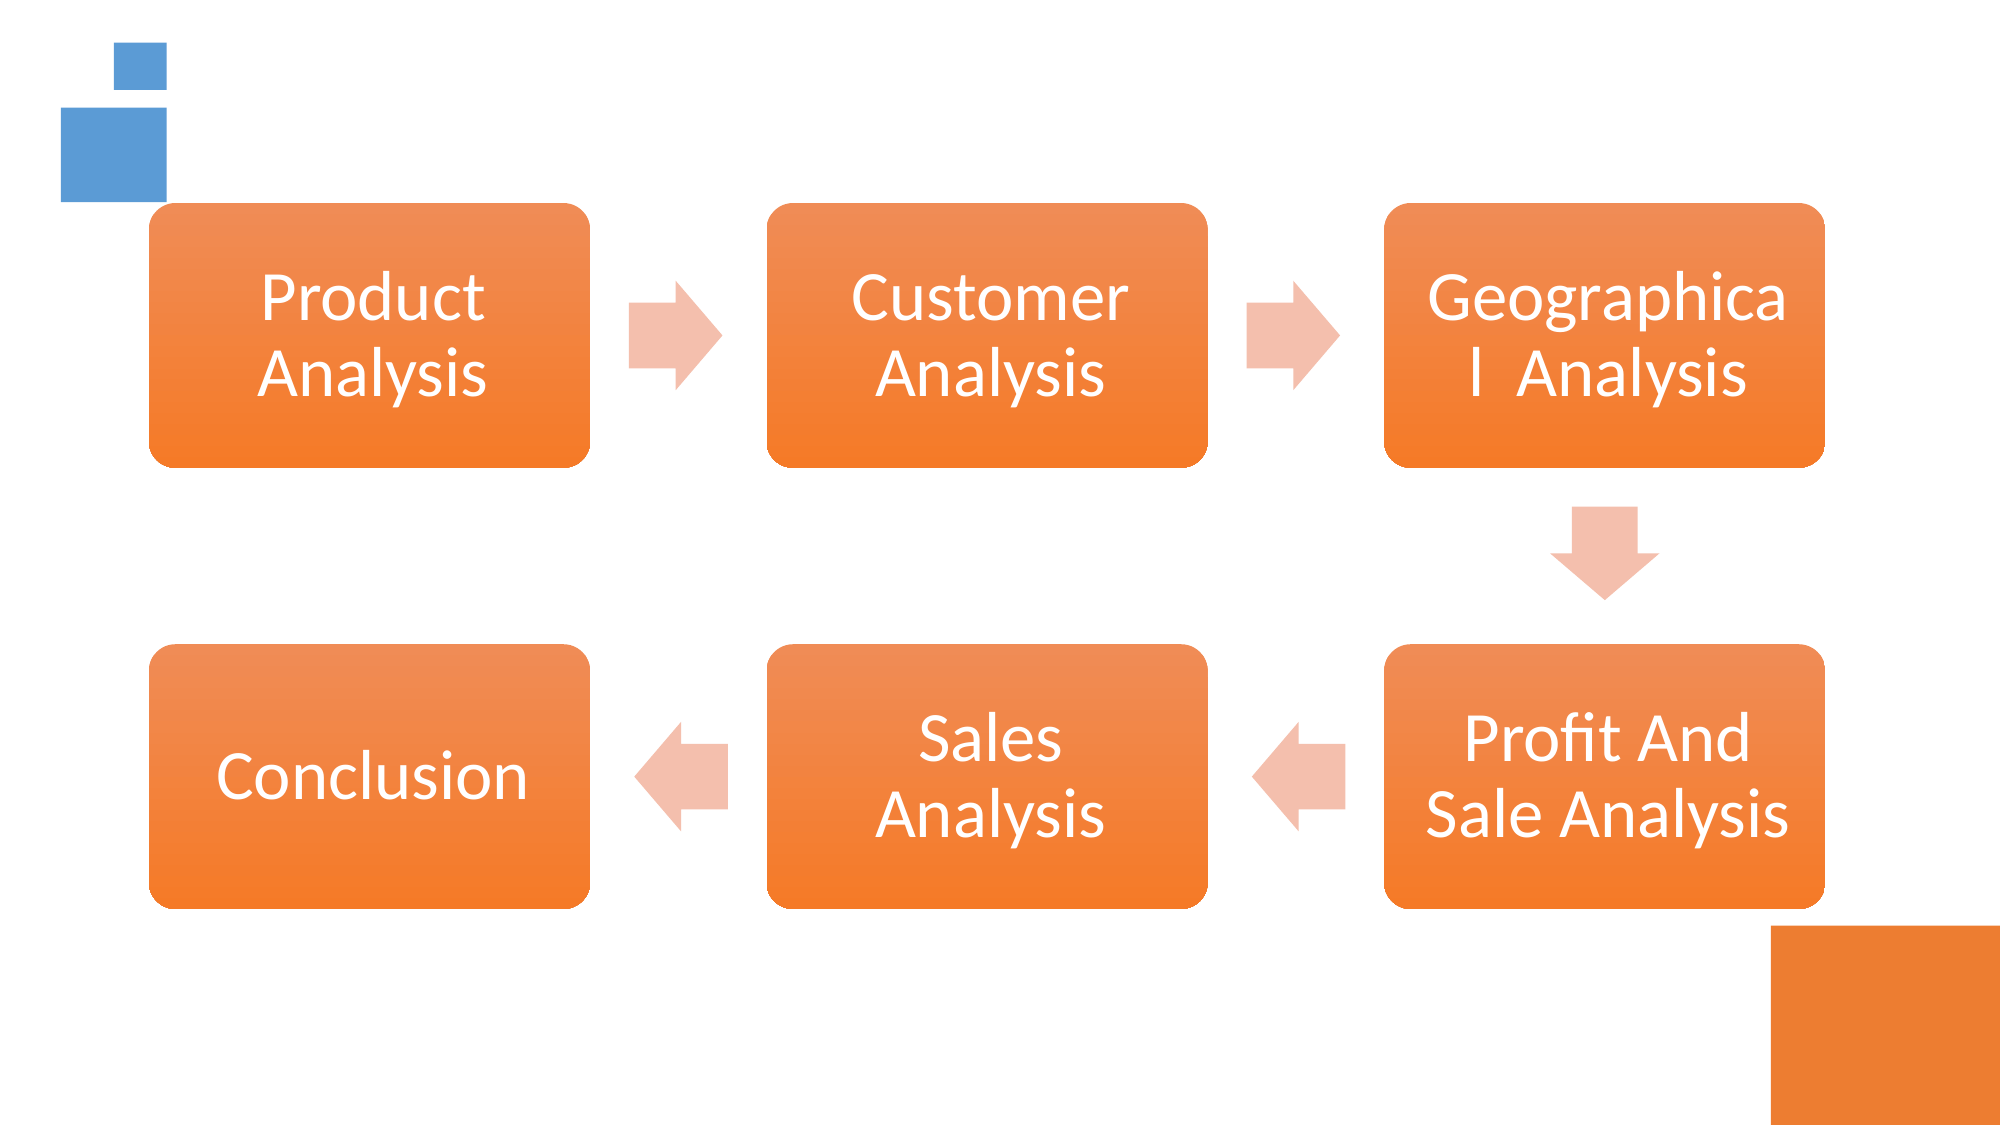

Product Analysis

Customer Analysis

Geographical  Analysis

Profit And Sale Analysis

Sales Analysis

Conclusion